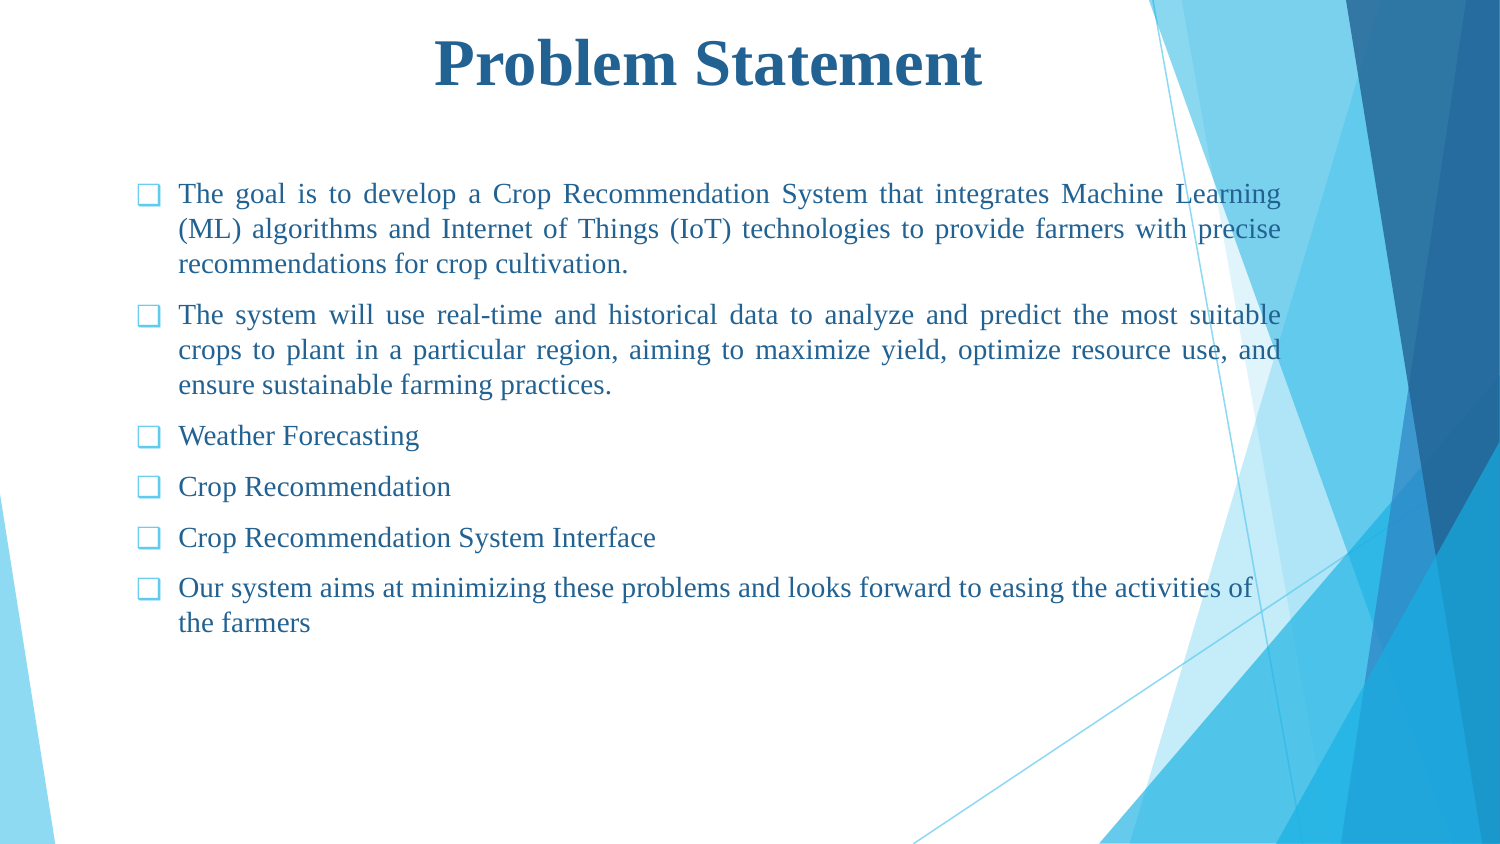

# Problem Statement
The goal is to develop a Crop Recommendation System that integrates Machine Learning (ML) algorithms and Internet of Things (IoT) technologies to provide farmers with precise recommendations for crop cultivation.
The system will use real-time and historical data to analyze and predict the most suitable crops to plant in a particular region, aiming to maximize yield, optimize resource use, and ensure sustainable farming practices.
Weather Forecasting
Crop Recommendation
Crop Recommendation System Interface
Our system aims at minimizing these problems and looks forward to easing the activities of the farmers